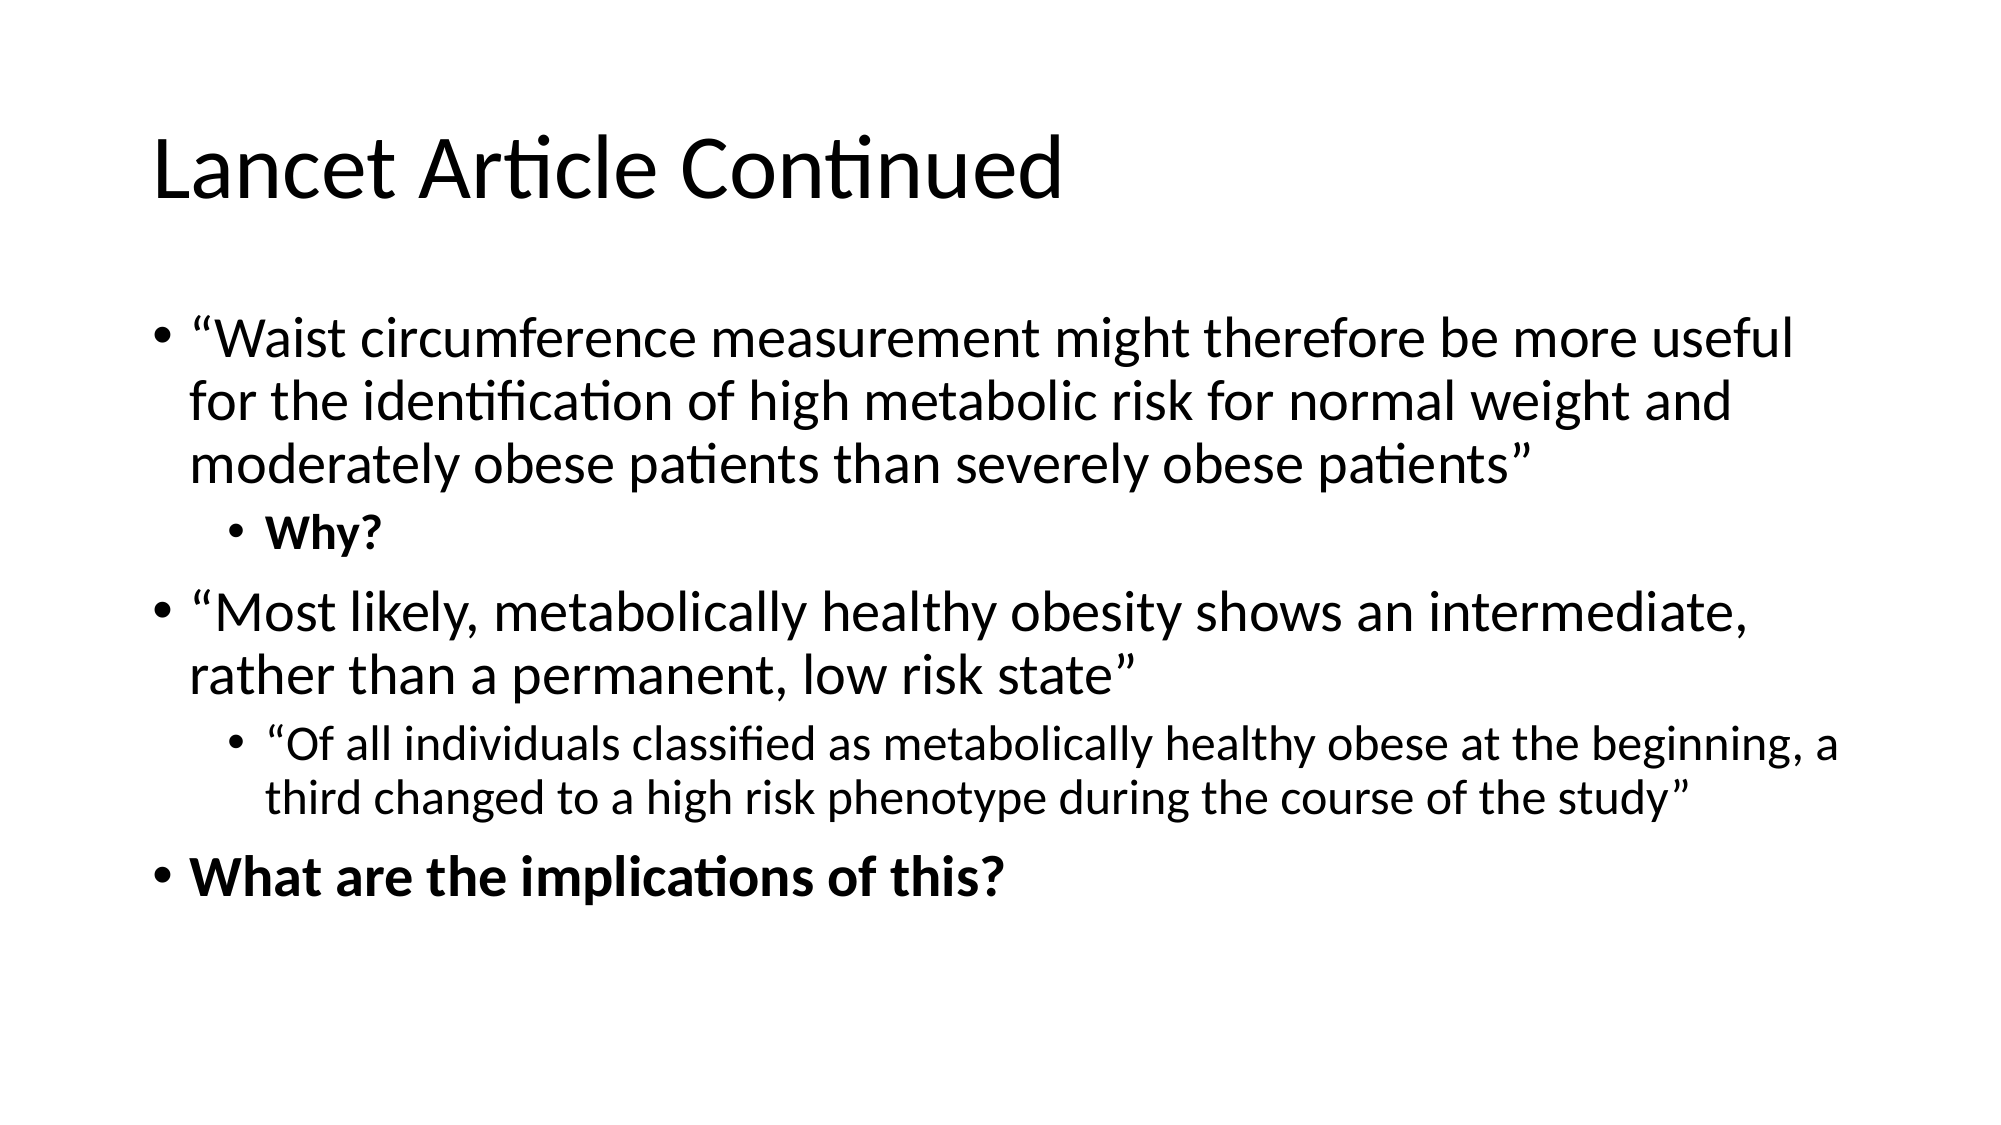

# Lancet Article Continued
“Waist circumference measurement might therefore be more useful for the identification of high metabolic risk for normal weight and moderately obese patients than severely obese patients”
Why?
“Most likely, metabolically healthy obesity shows an intermediate, rather than a permanent, low risk state”
“Of all individuals classified as metabolically healthy obese at the beginning, a third changed to a high risk phenotype during the course of the study”
What are the implications of this?